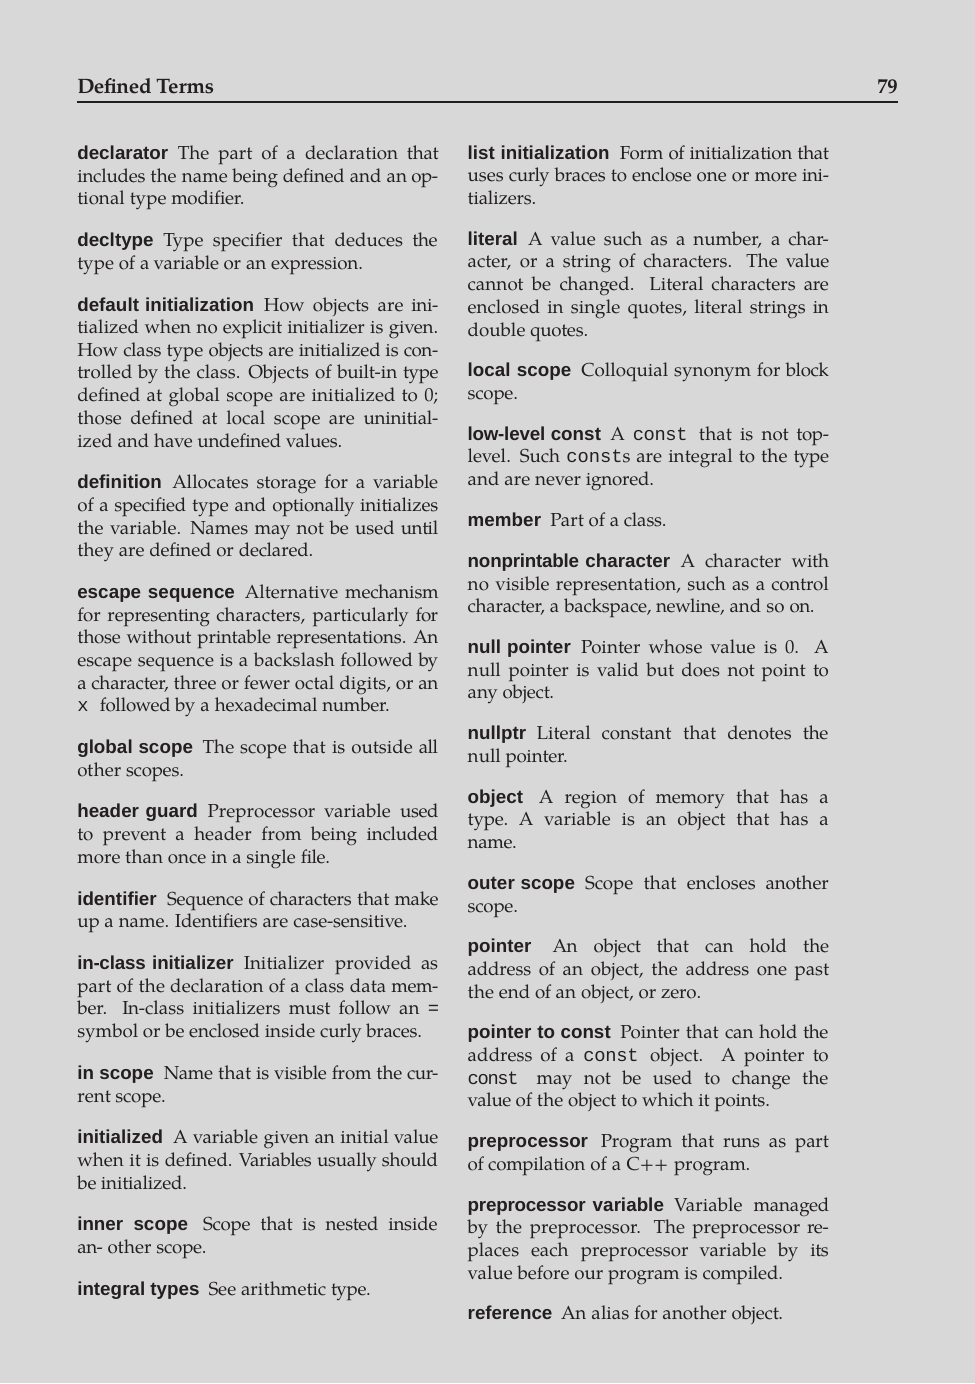

Defined Terms
79

list initialization Form of initialization that uses curly braces to enclose one or more ini- tializers.
literal A value such as a number, a char- acter, or a string of characters. The value cannot be changed. Literal characters are enclosed in single quotes, literal strings in double quotes.
local scope Colloquial synonym for block scope.
low-level const A const that is not top- level. Such consts are integral to the type and are never ignored.
member Part of a class.
nonprintable character A character with no visible representation, such as a control character, a backspace, newline, and so on.
null pointer Pointer whose value is 0. A null pointer is valid but does not point to any object.
nullptr Literal constant that denotes the null pointer.
object A region of memory that has a type. A variable is an object that has a name.
outer scope Scope that encloses another scope.
pointer An object that can hold the address of an object, the address one past the end of an object, or zero.
pointer to const Pointer that can hold the address of a const object.  A pointer to const may not be used to change the value of the object to which it points.
preprocessor Program that runs as part of compilation of a C++ program.
preprocessor variable Variable managed by the preprocessor. The preprocessor re- places each preprocessor variable by its value before our program is compiled.
reference An alias for another object.
declarator The part of a declaration that includes the name being defined and an op- tional type modifier.
decltype Type specifier that deduces the type of a variable or an expression.
default initialization How objects are ini- tialized when no explicit initializer is given. How class type objects are initialized is con- trolled by the class. Objects of built-in type defined at global scope are initialized to 0; those defined at local scope are uninitial- ized and have undefined values.
definition Allocates storage for a variable of a specified type and optionally initializes the variable. Names may not be used until they are defined or declared.
escape sequence Alternative mechanism for representing characters, particularly for those without printable representations. An escape sequence is a backslash followed by a character, three or fewer octal digits, or an x followed by a hexadecimal number.
global scope The scope that is outside all other scopes.
header guard Preprocessor variable used to prevent a header from being included more than once in a single file.
identifier Sequence of characters that make up a name. Identifiers are case-sensitive.
in-class initializer Initializer provided as part of the declaration of a class data mem- ber. In-class initializers must follow an = symbol or be enclosed inside curly braces.
in scope Name that is visible from the cur- rent scope.
initialized A variable given an initial value when it is defined. Variables usually should be initialized.
inner scope Scope that is nested inside an- other scope.
integral types See arithmetic type.